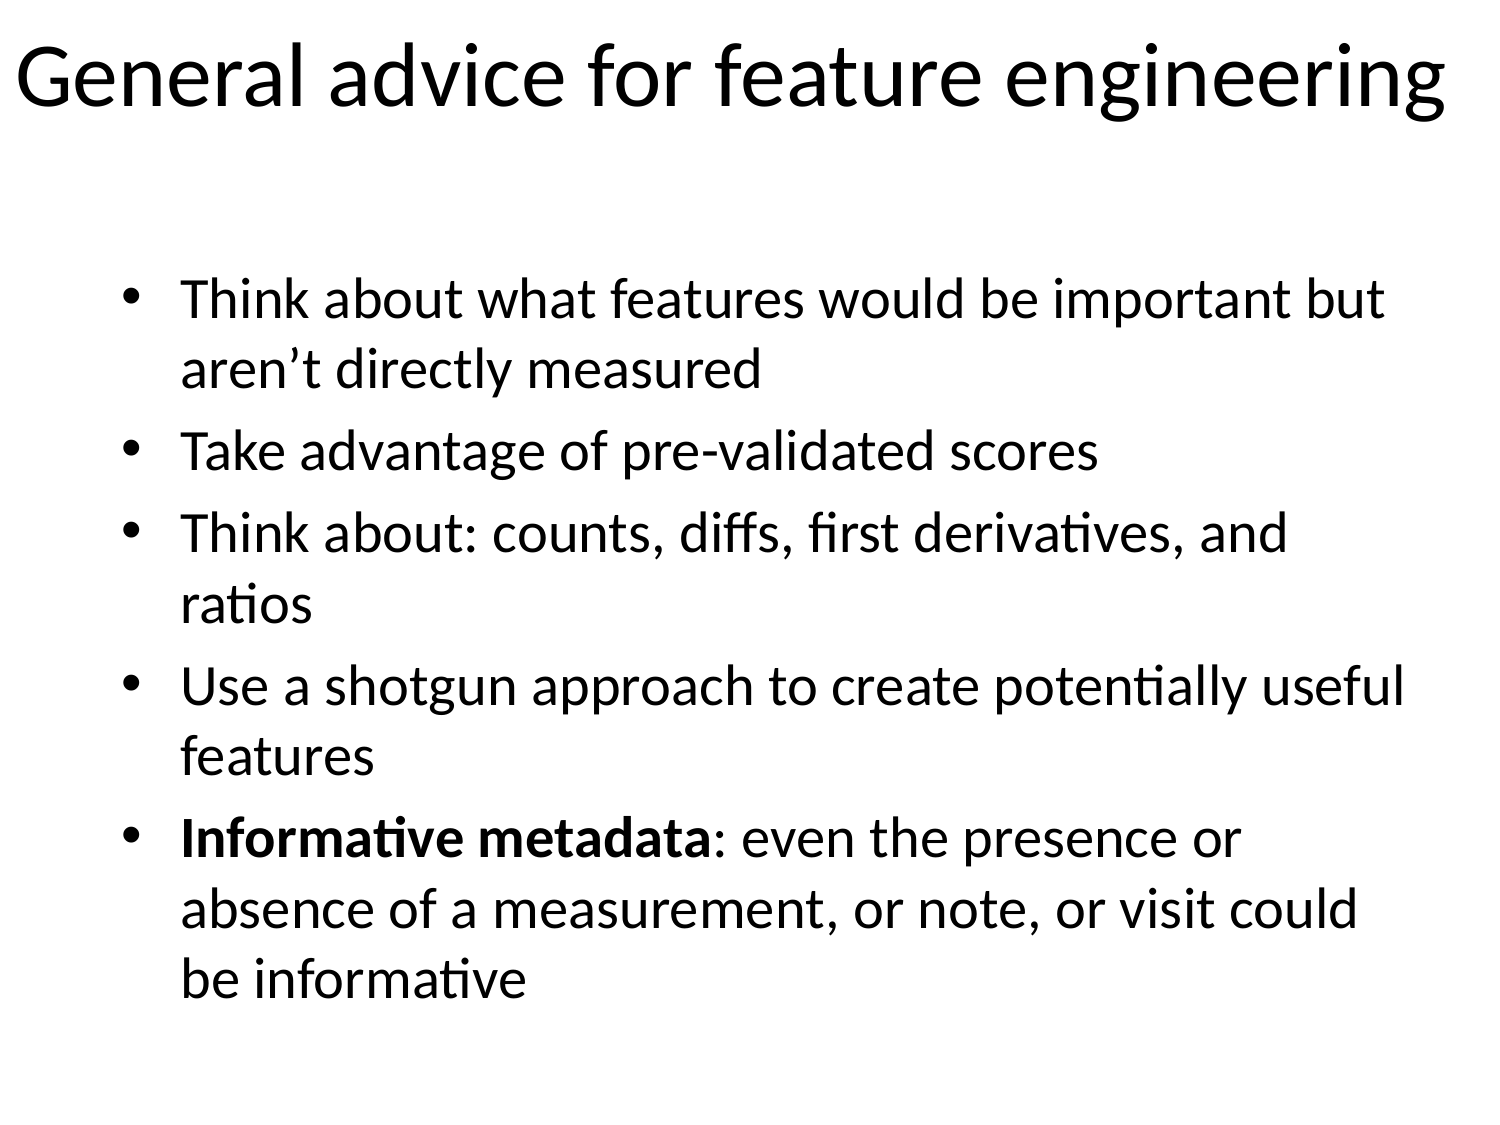

# General advice for feature engineering
Think about what features would be important but aren’t directly measured
Take advantage of pre-validated scores
Think about: counts, diffs, first derivatives, and ratios
Use a shotgun approach to create potentially useful features
Informative metadata: even the presence or absence of a measurement, or note, or visit could be informative